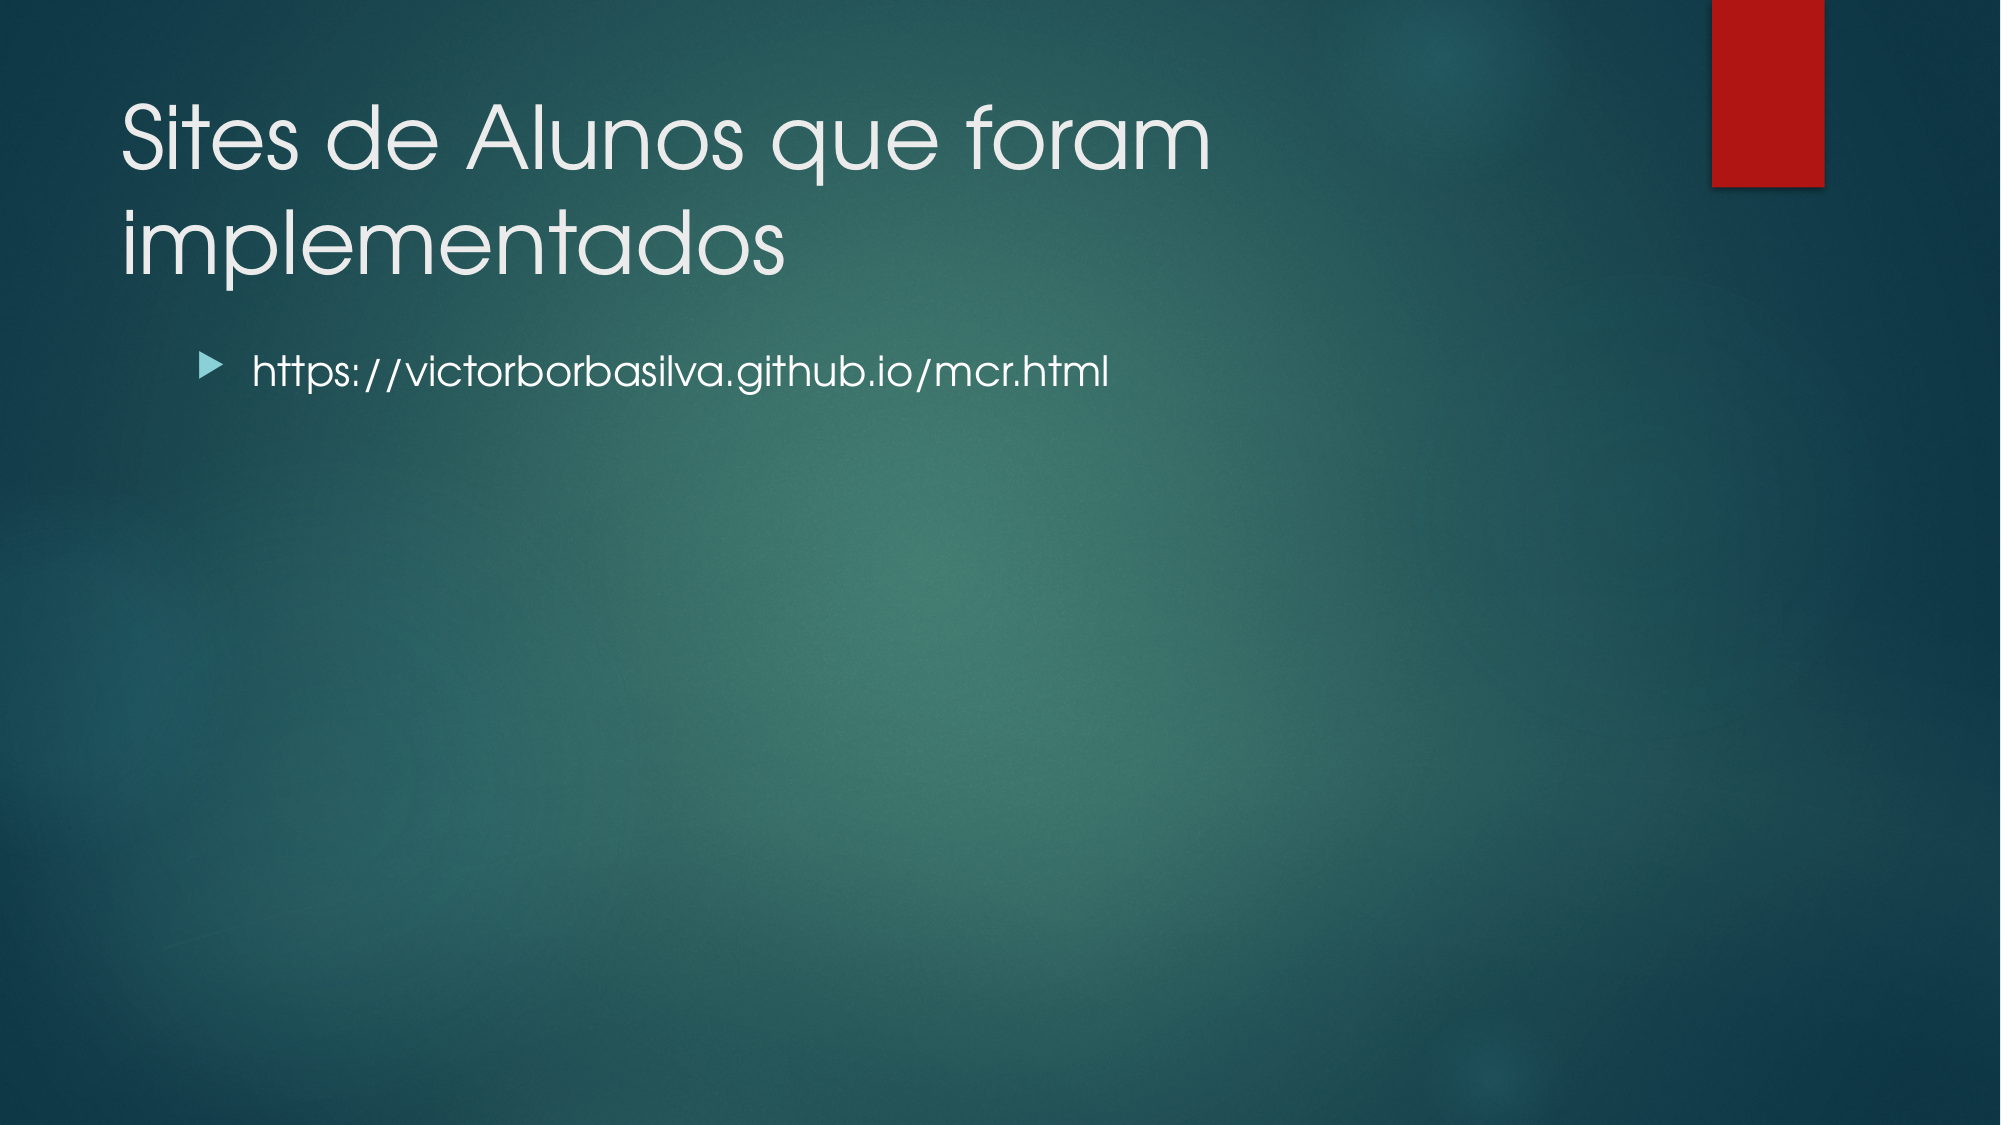

# Sites de Alunos que foram implementados
https://victorborbasilva.github.io/mcr.html